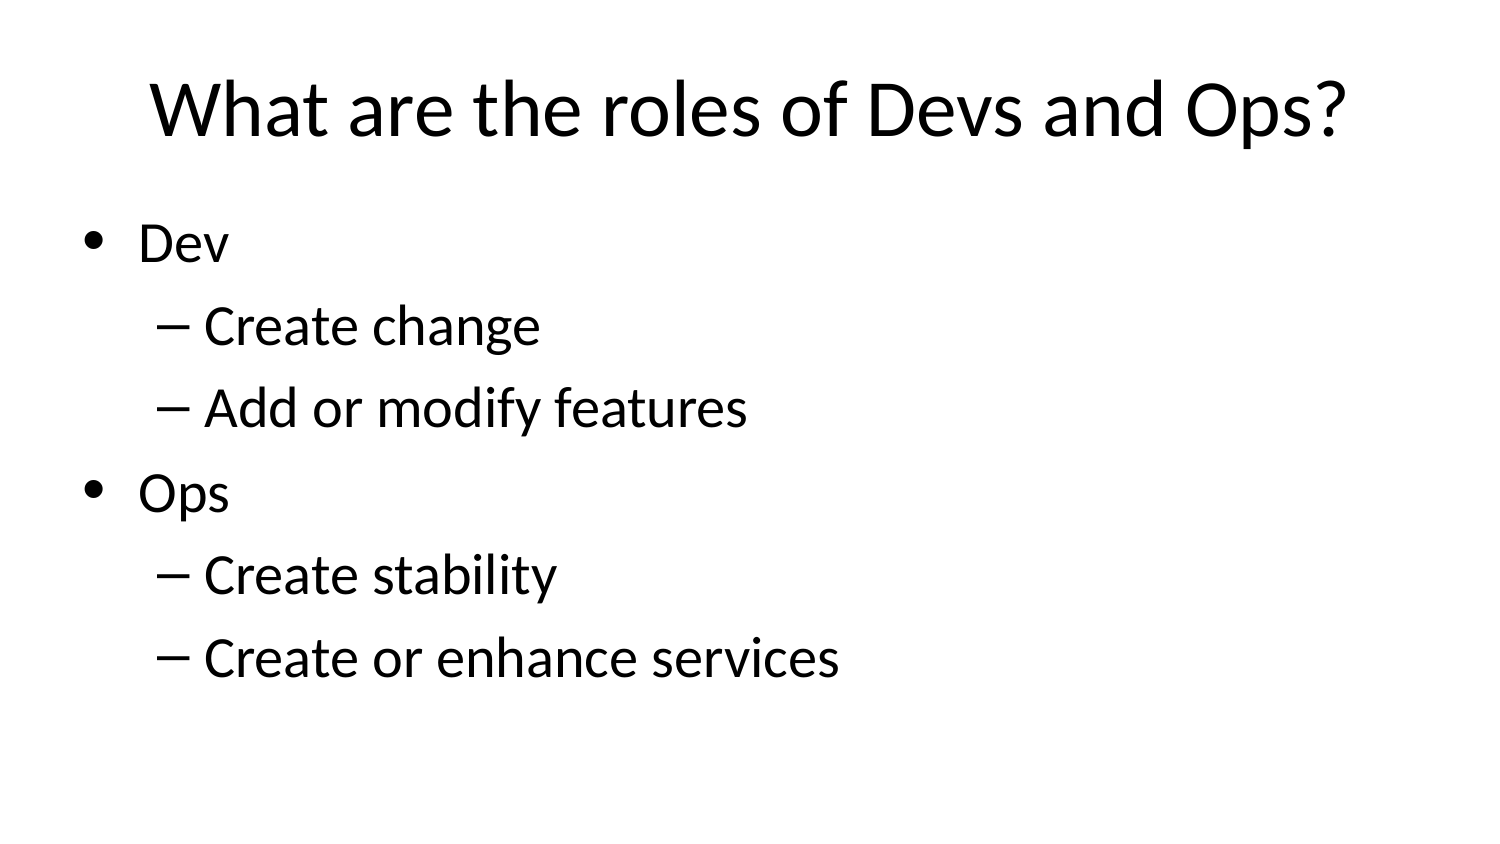

# What are the roles of Devs and Ops?
Dev
Create change
Add or modify features
Ops
Create stability
Create or enhance services